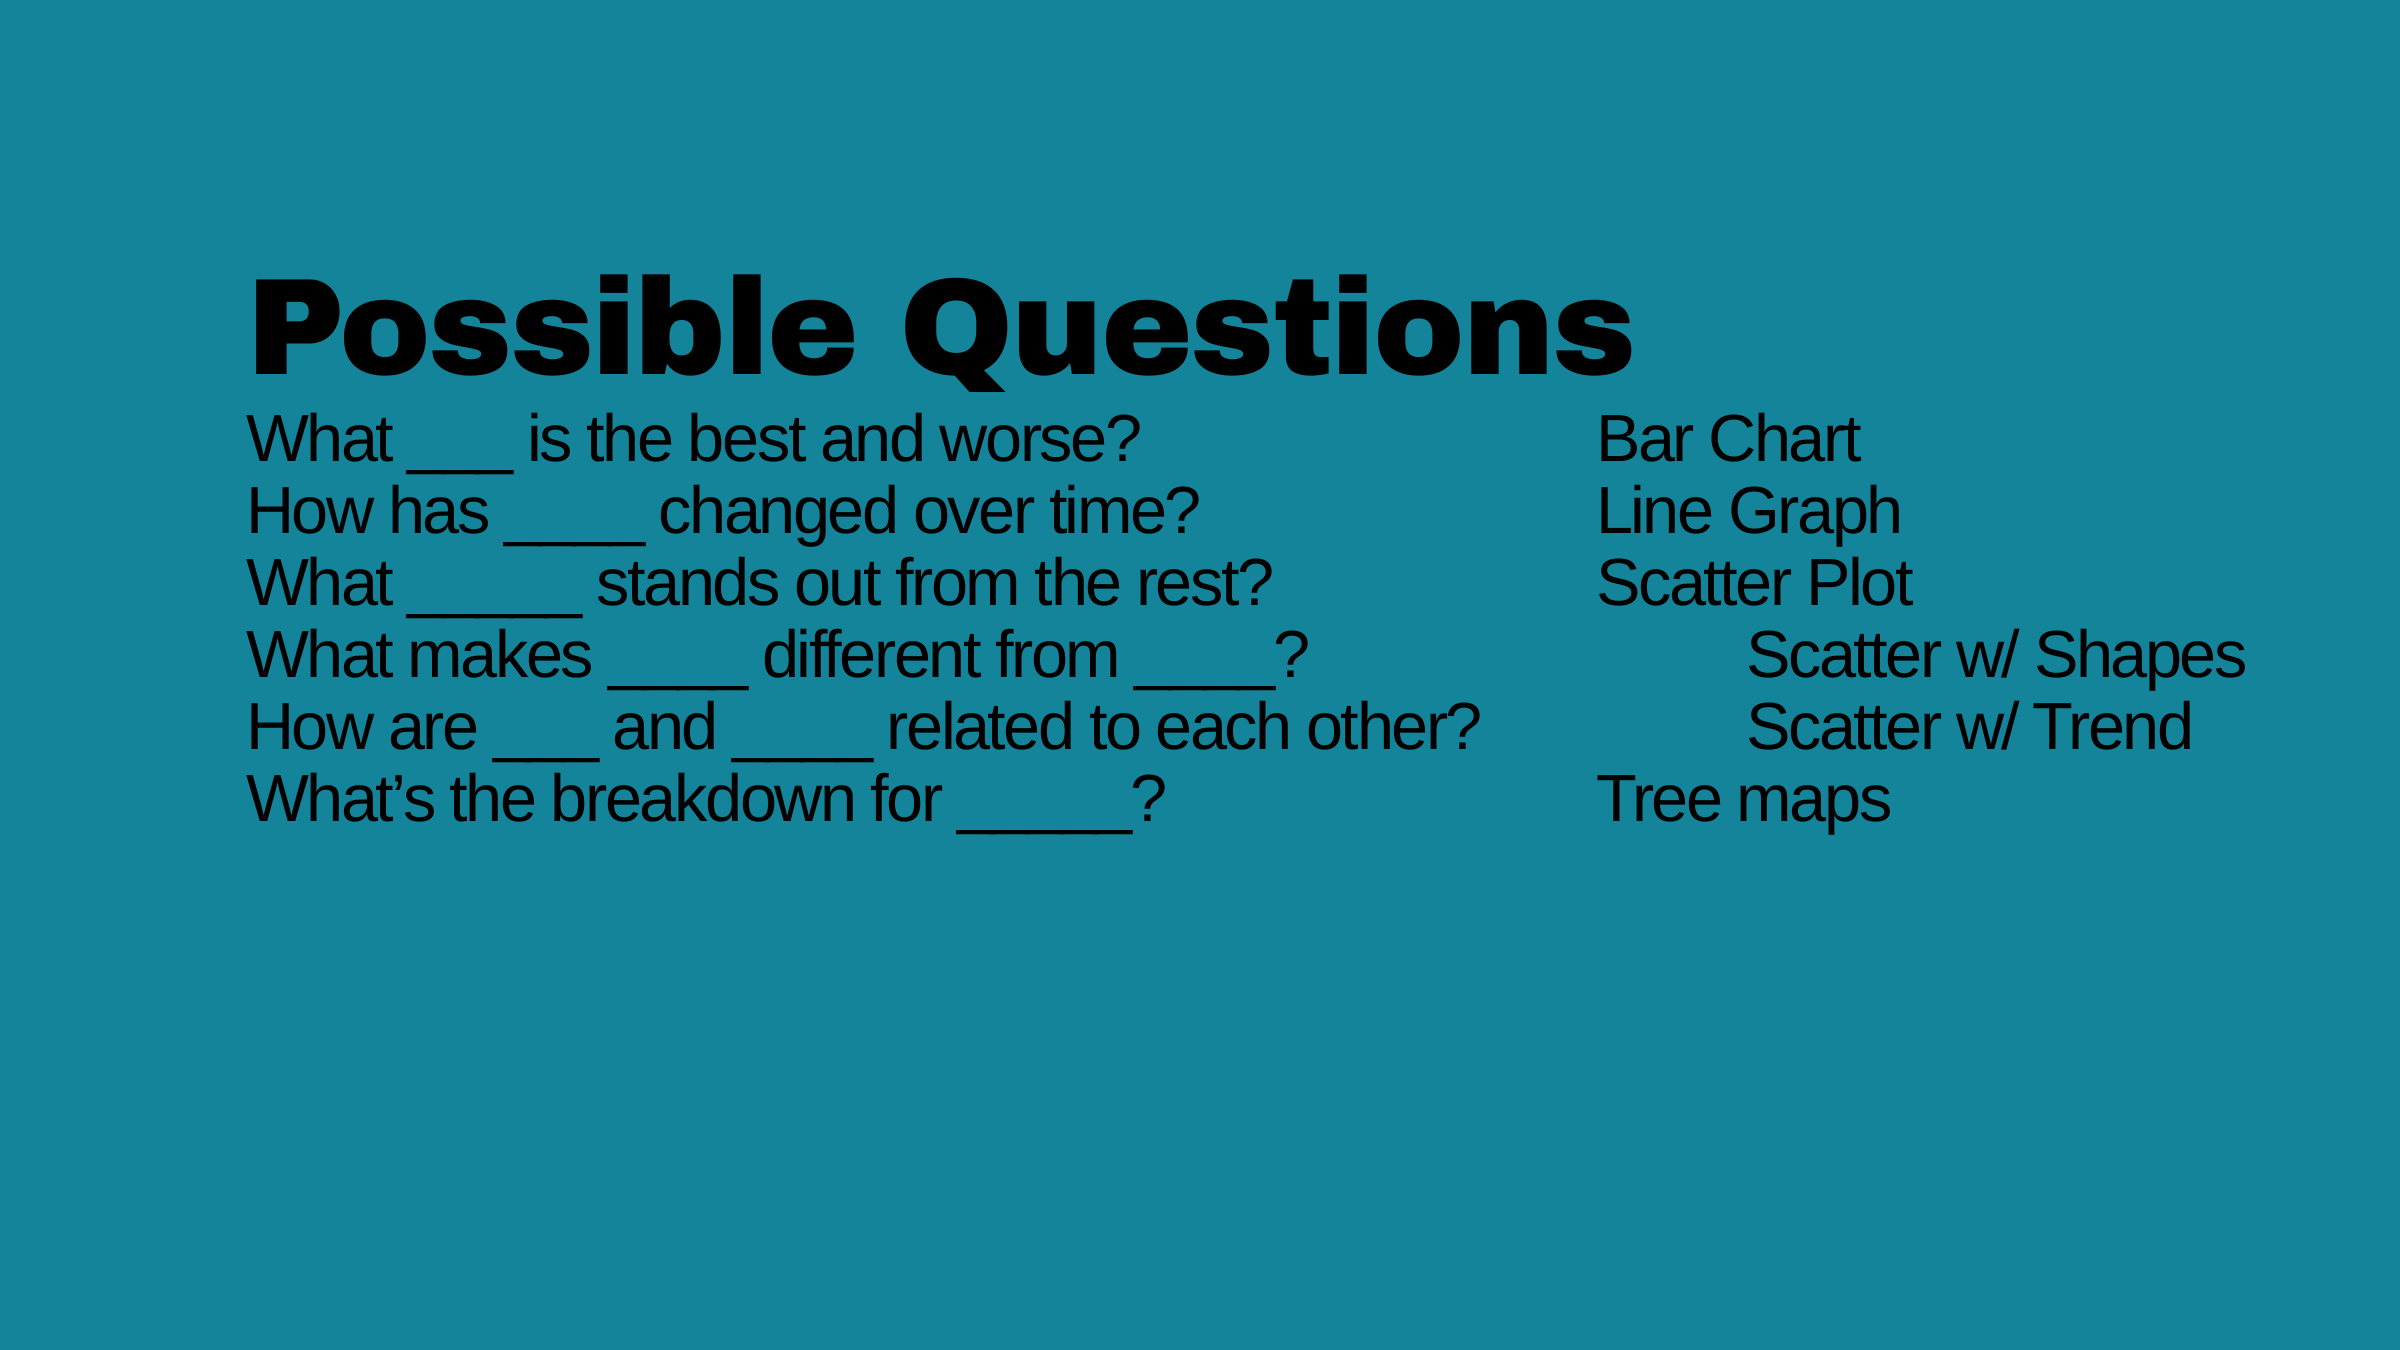

# Possible Questions What ___ is the best and worse?				Bar Chart How has ____ changed over time?			Line Graph What _____ stands out from the rest?			Scatter Plot What makes ____ different from ____?			Scatter w/ Shapes How are ___ and ____ related to each other?		Scatter w/ Trend What’s the breakdown for _____?			Tree maps